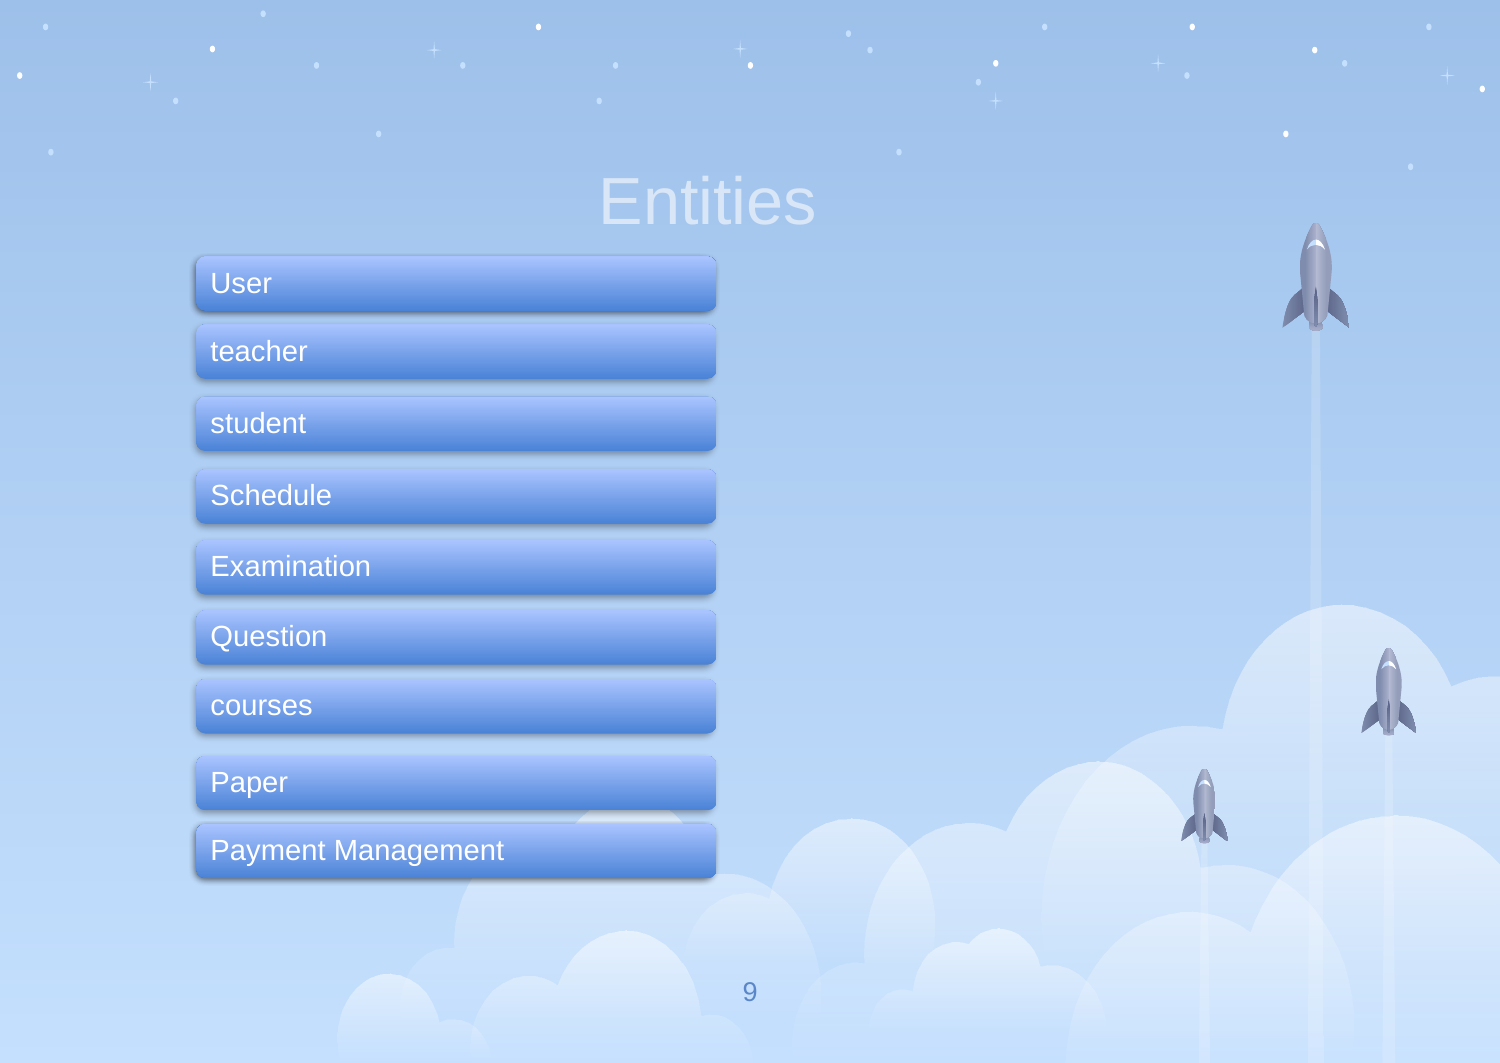

# Entities
Admin
User
teacher
student
Schedule
Examination
Question
courses
Paper
contents
Payment Management
9